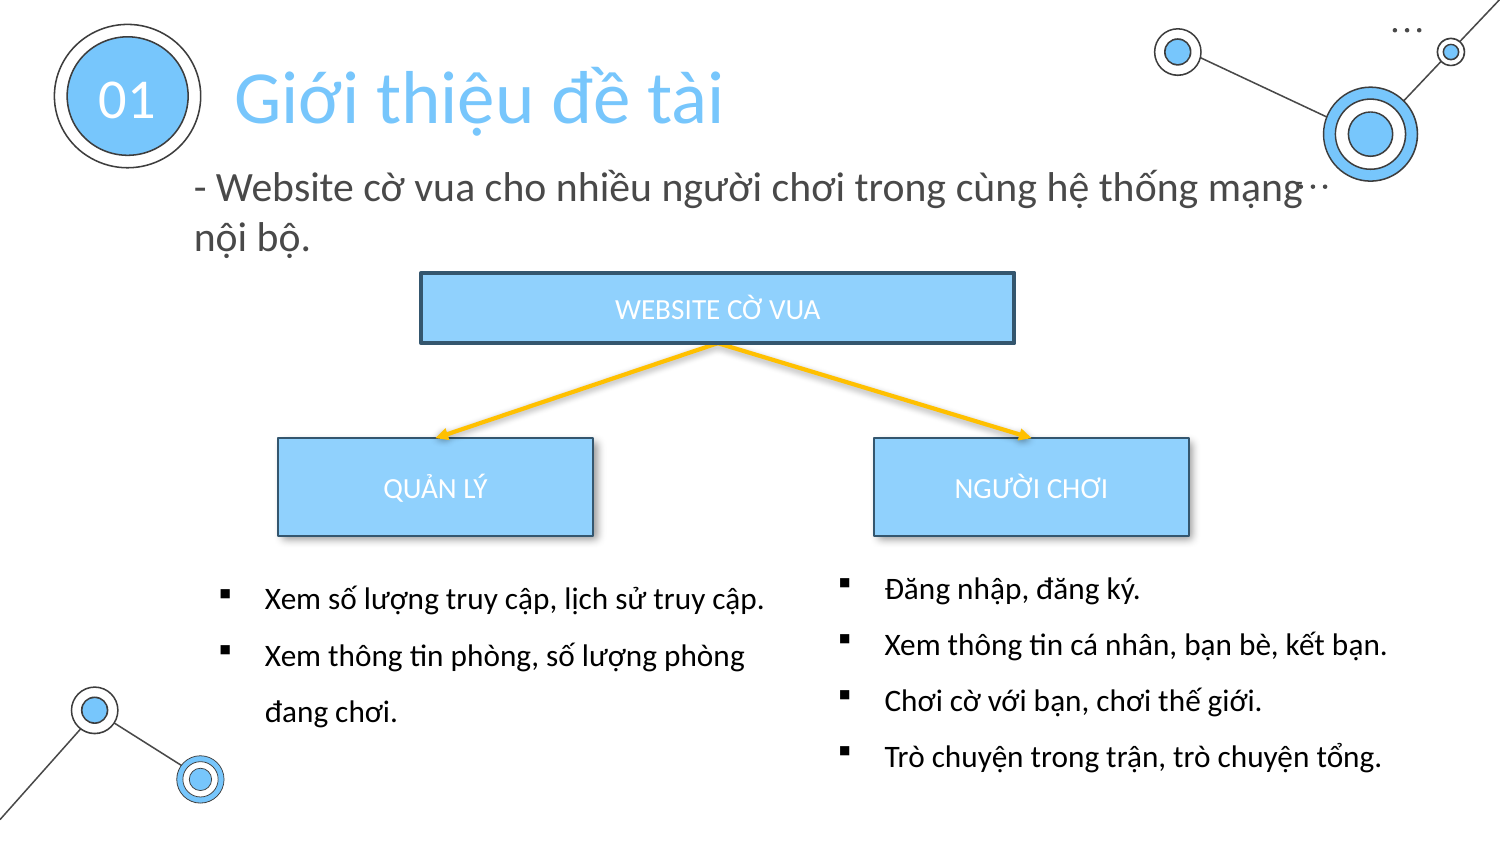

Giới thiệu đề tài
01
- Website cờ vua cho nhiều người chơi trong cùng hệ thống mạng nội bộ.
WEBSITE CỜ VUA
QUẢN LÝ
NGƯỜI CHƠI
Đăng nhập, đăng ký.
Xem thông tin cá nhân, bạn bè, kết bạn.
Chơi cờ với bạn, chơi thế giới.
Trò chuyện trong trận, trò chuyện tổng.
Xem số lượng truy cập, lịch sử truy cập.
Xem thông tin phòng, số lượng phòng đang chơi.